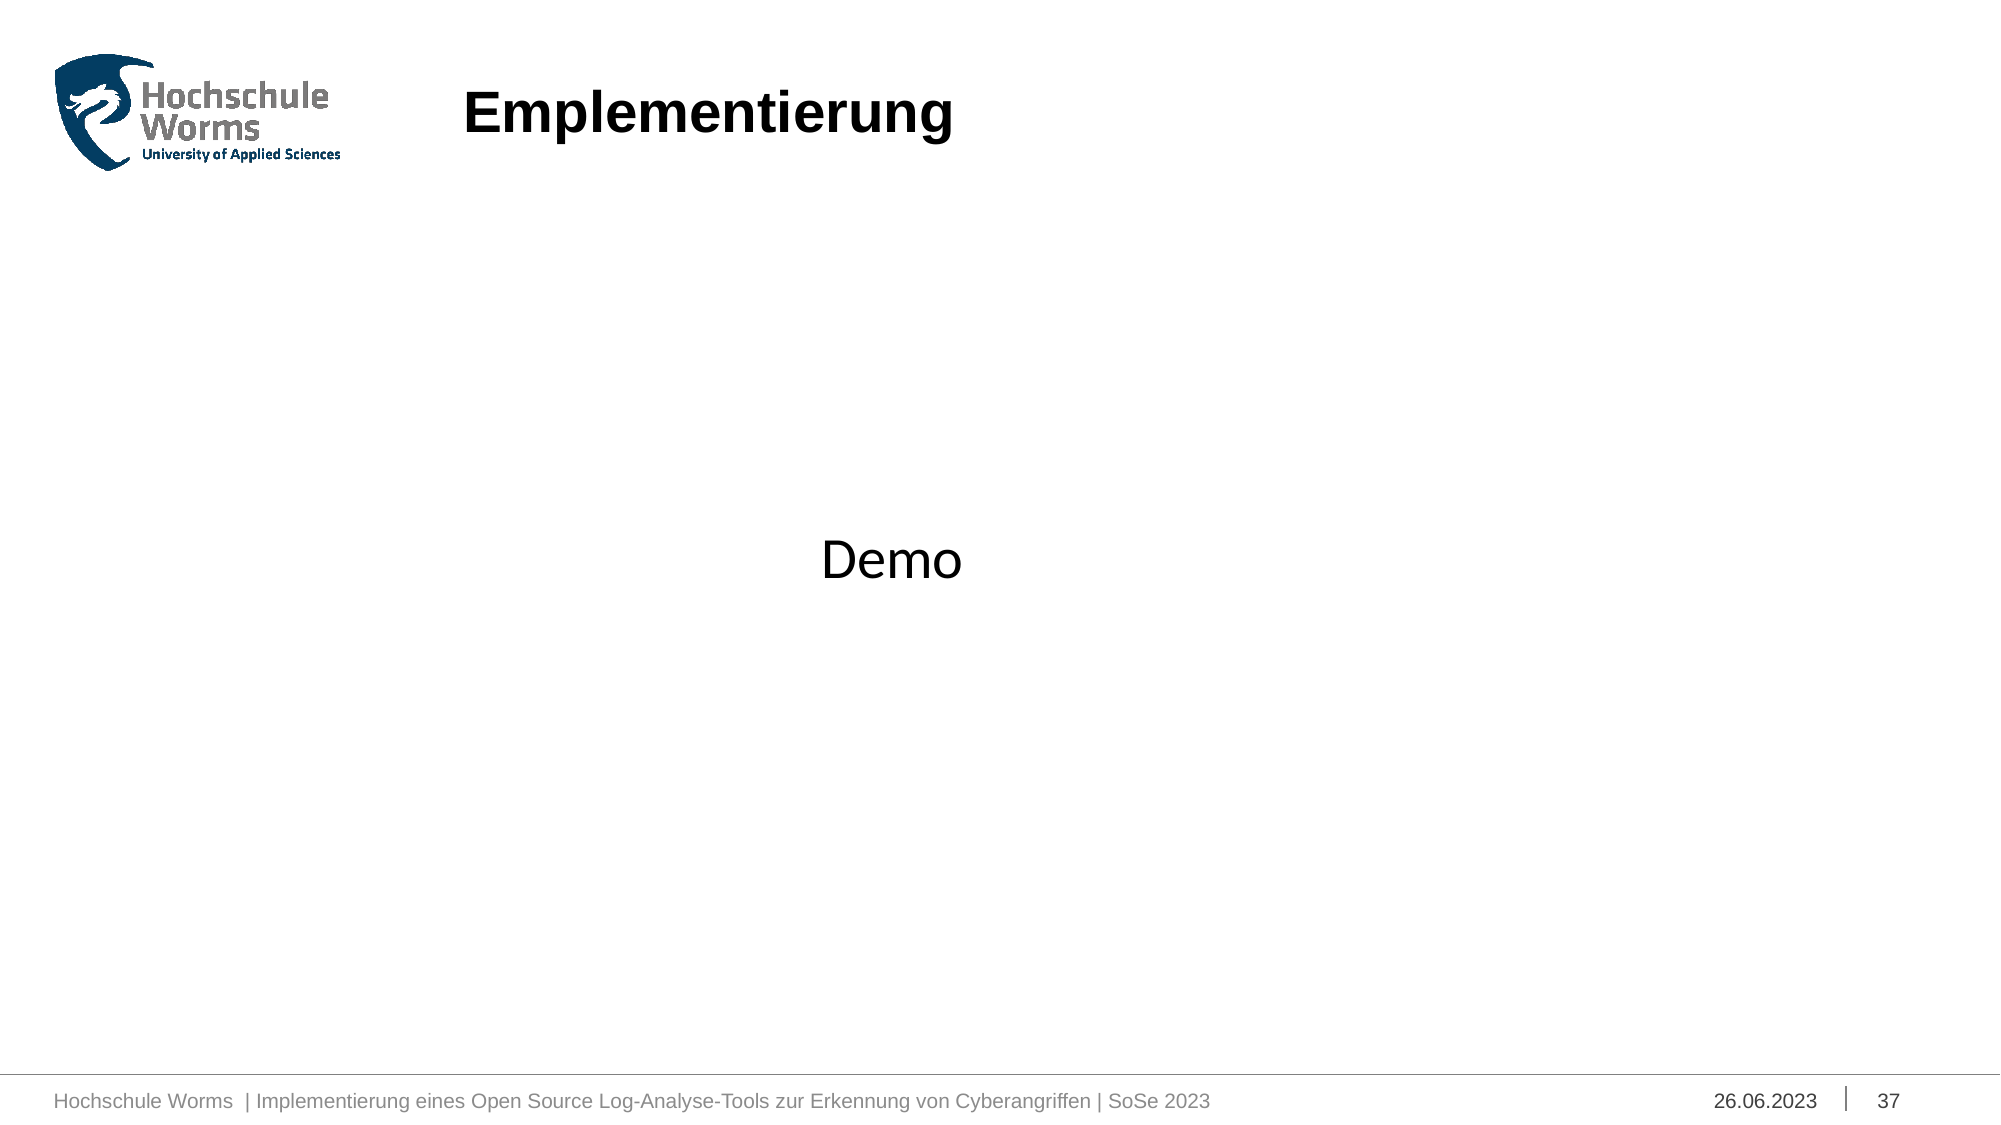

# Emplementierung
Demo
Hochschule Worms  | Implementierung eines Open Source Log-Analyse-Tools zur Erkennung von Cyberangriffen | SoSe 2023
26.06.2023
37